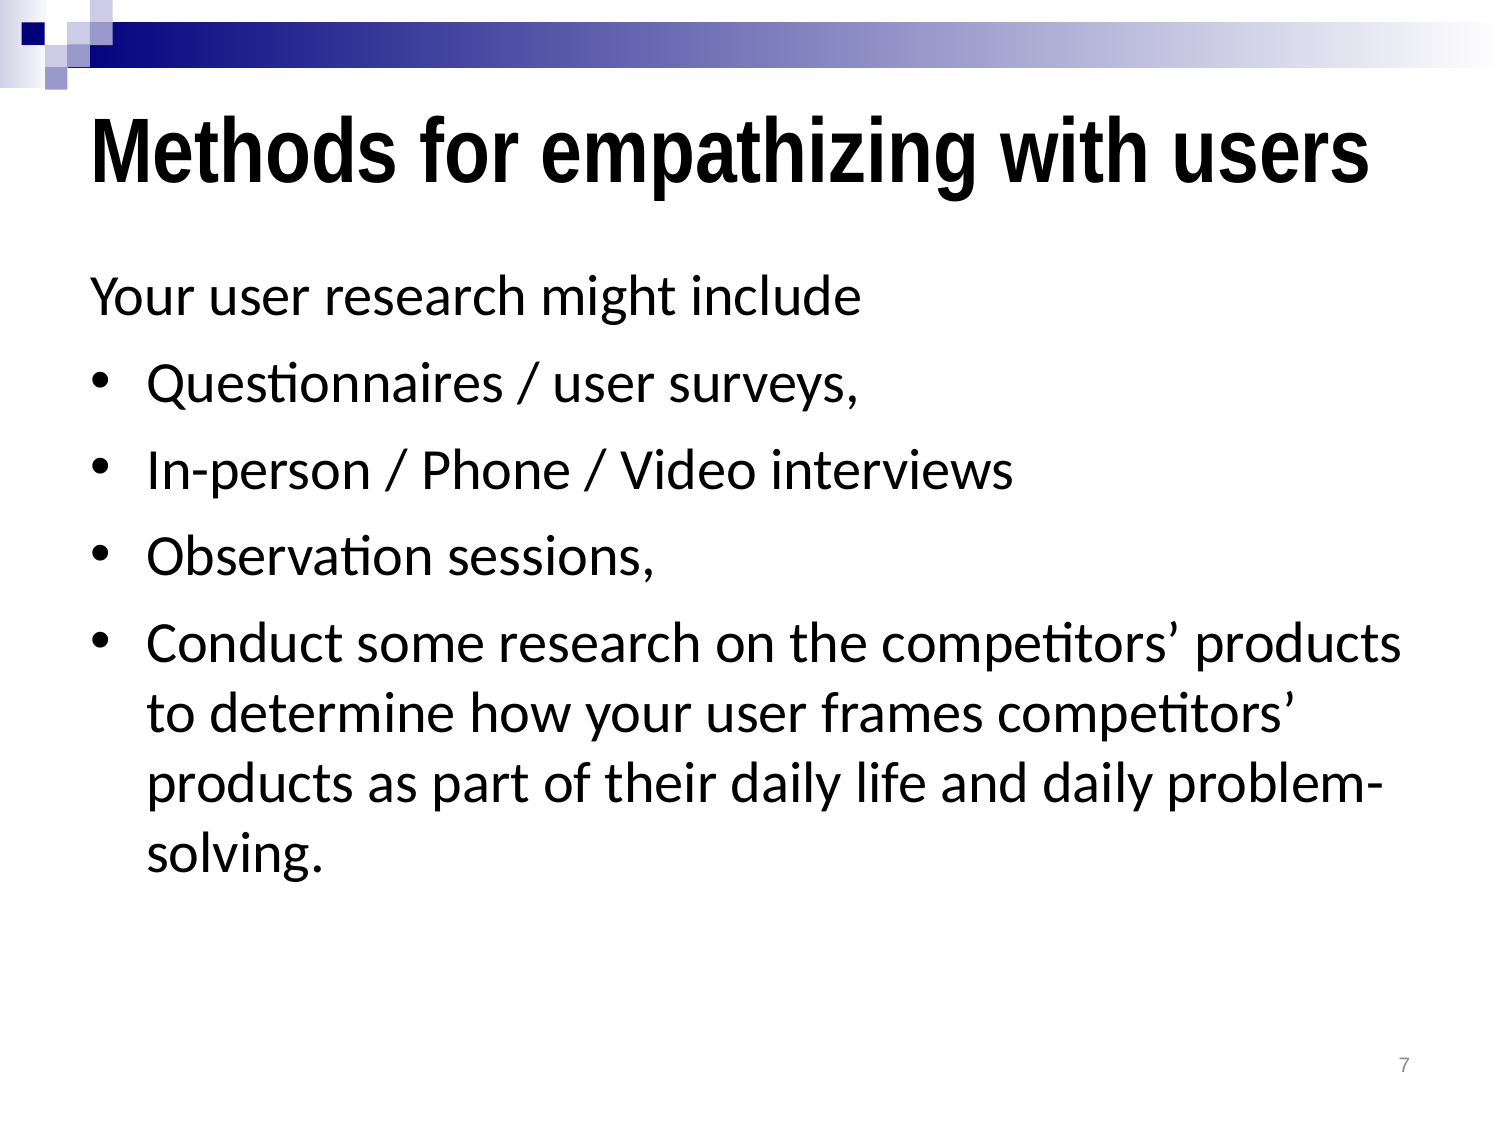

# Methods for empathizing with users
Your user research might include
Questionnaires / user surveys,
In-person / Phone / Video interviews
Observation sessions,
Conduct some research on the competitors’ products to determine how your user frames competitors’ products as part of their daily life and daily problem-solving.
7